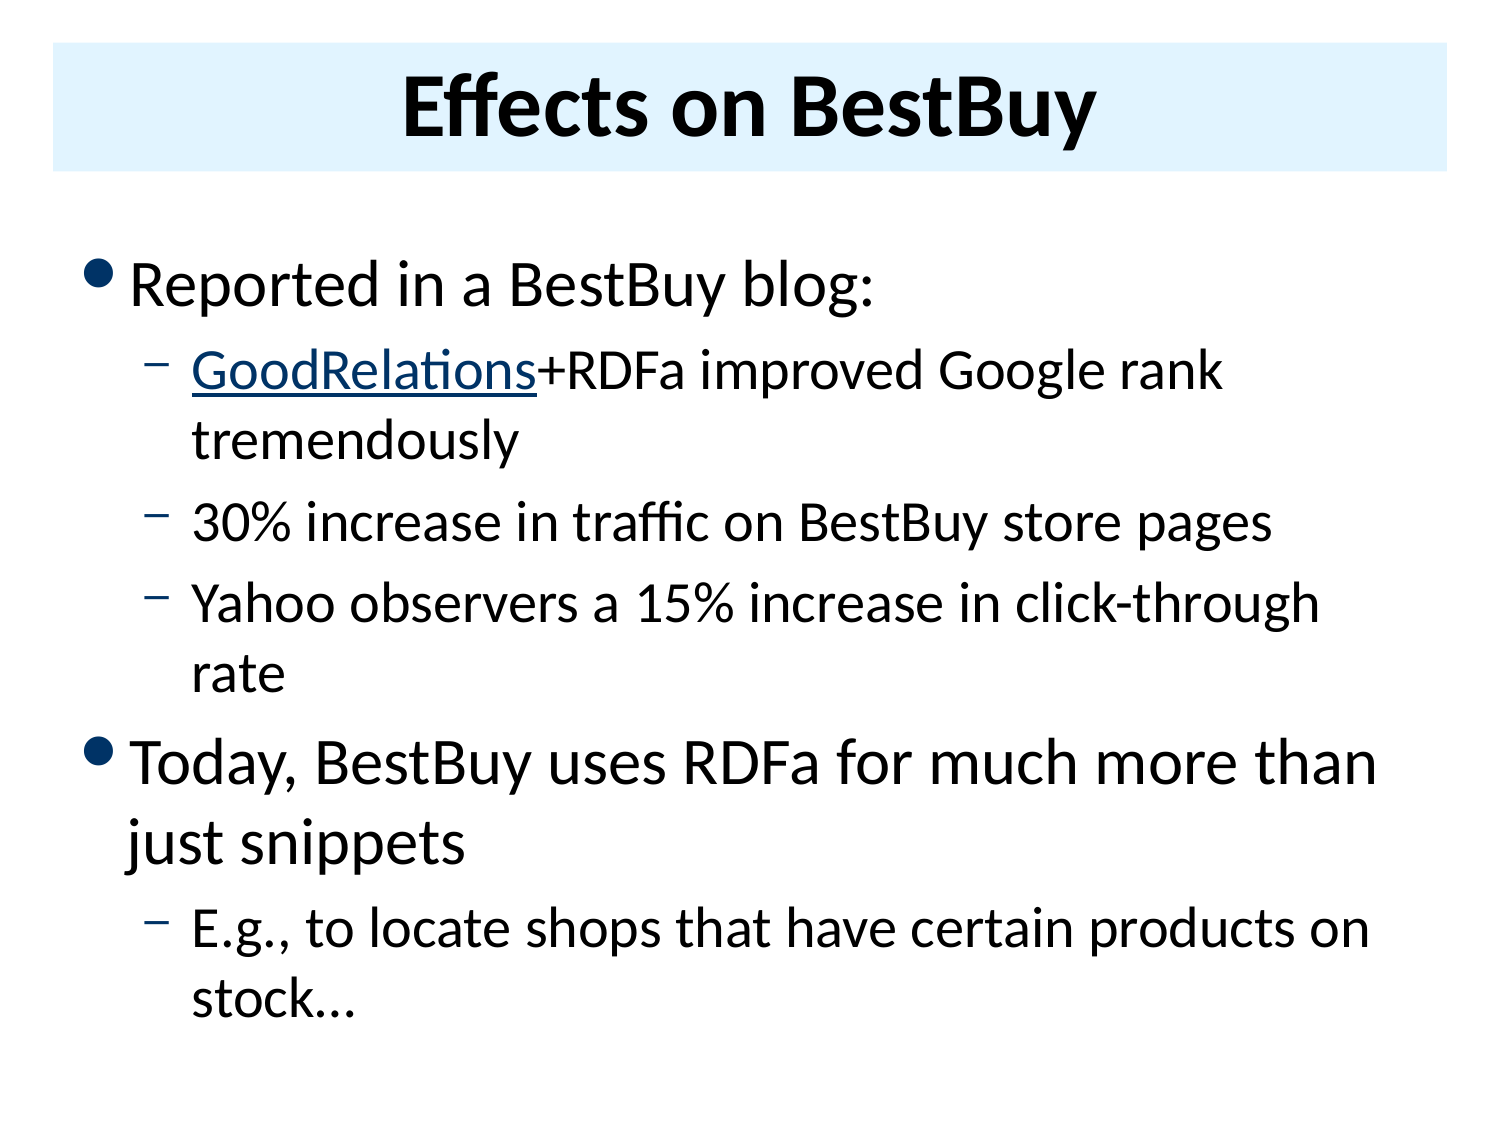

# Effects on BestBuy
Reported in a BestBuy blog:
GoodRelations+RDFa improved Google rank tremendously
30% increase in traffic on BestBuy store pages
Yahoo observers a 15% increase in click-through rate
Today, BestBuy uses RDFa for much more than just snippets
E.g., to locate shops that have certain products on stock…